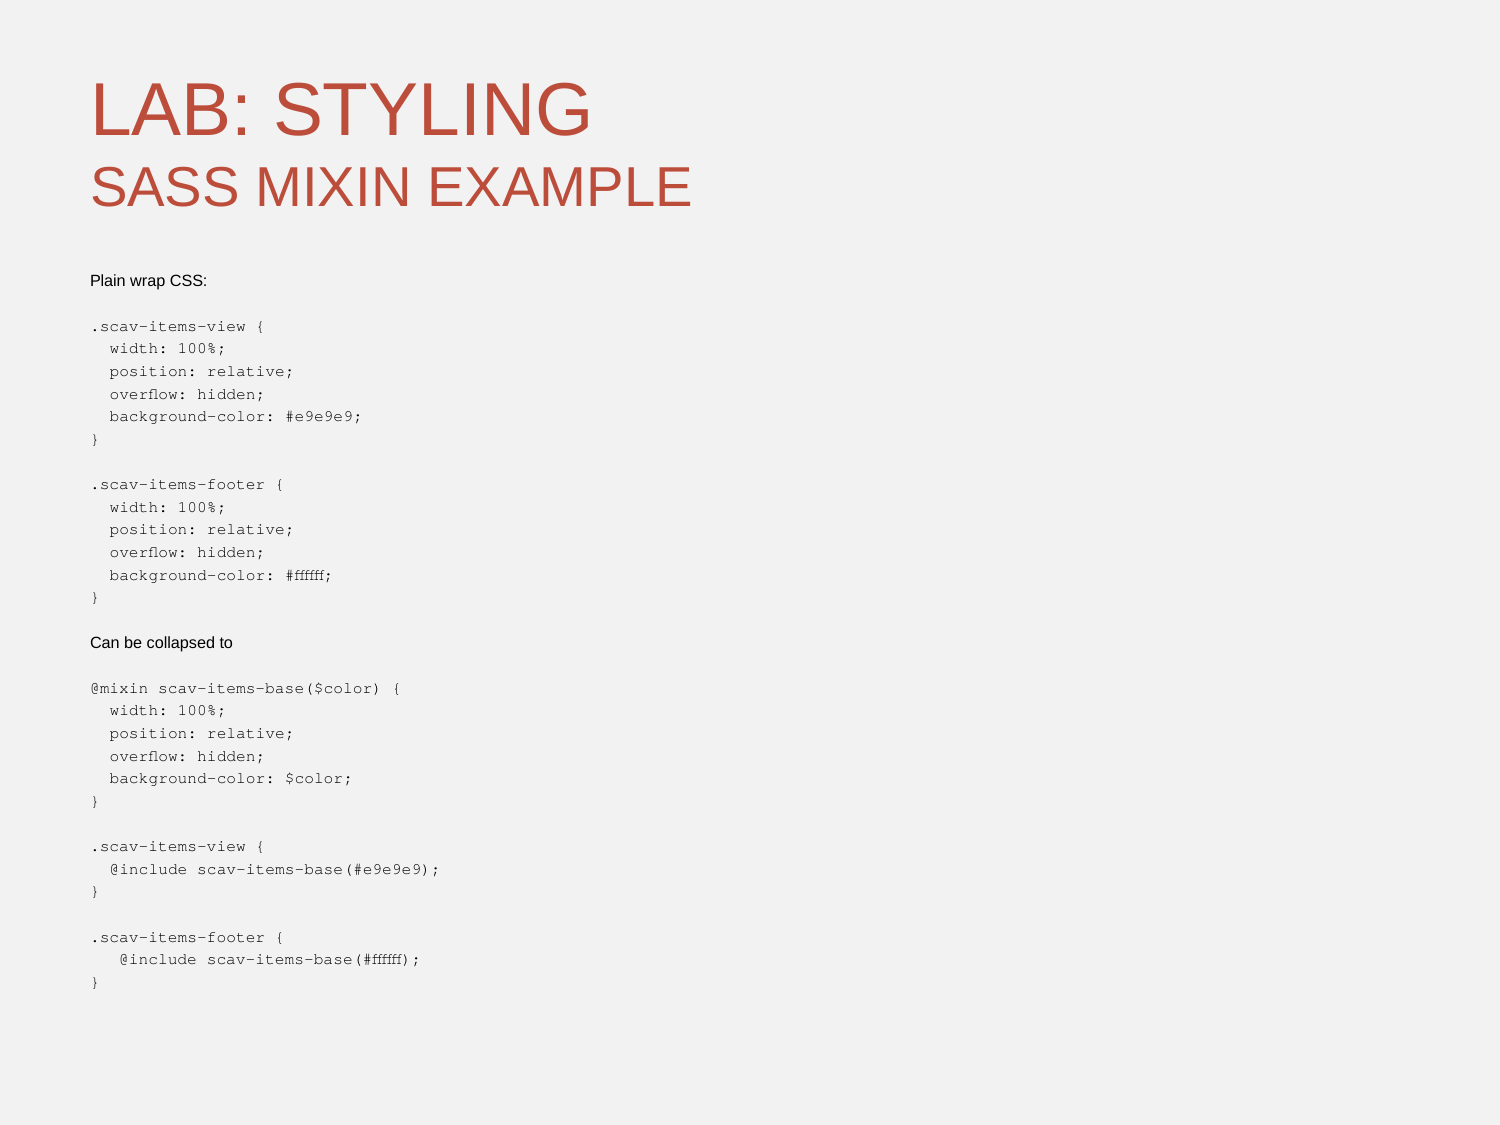

# Lab: Styling SASS mixin example
Plain wrap CSS:

.scav-items-view {
  width: 100%;
  position: relative;
  overflow: hidden;
  background-color: #e9e9e9;
}

.scav-items-footer {
  width: 100%;
  position: relative;
  overflow: hidden;
  background-color: #ffffff;
}

Can be collapsed to

@mixin scav-items-base($color) {
  width: 100%;
  position: relative;
  overflow: hidden;
  background-color: $color;
}

.scav-items-view {
  @include scav-items-base(#e9e9e9);
}

.scav-items-footer {
   @include scav-items-base(#ffffff);
}